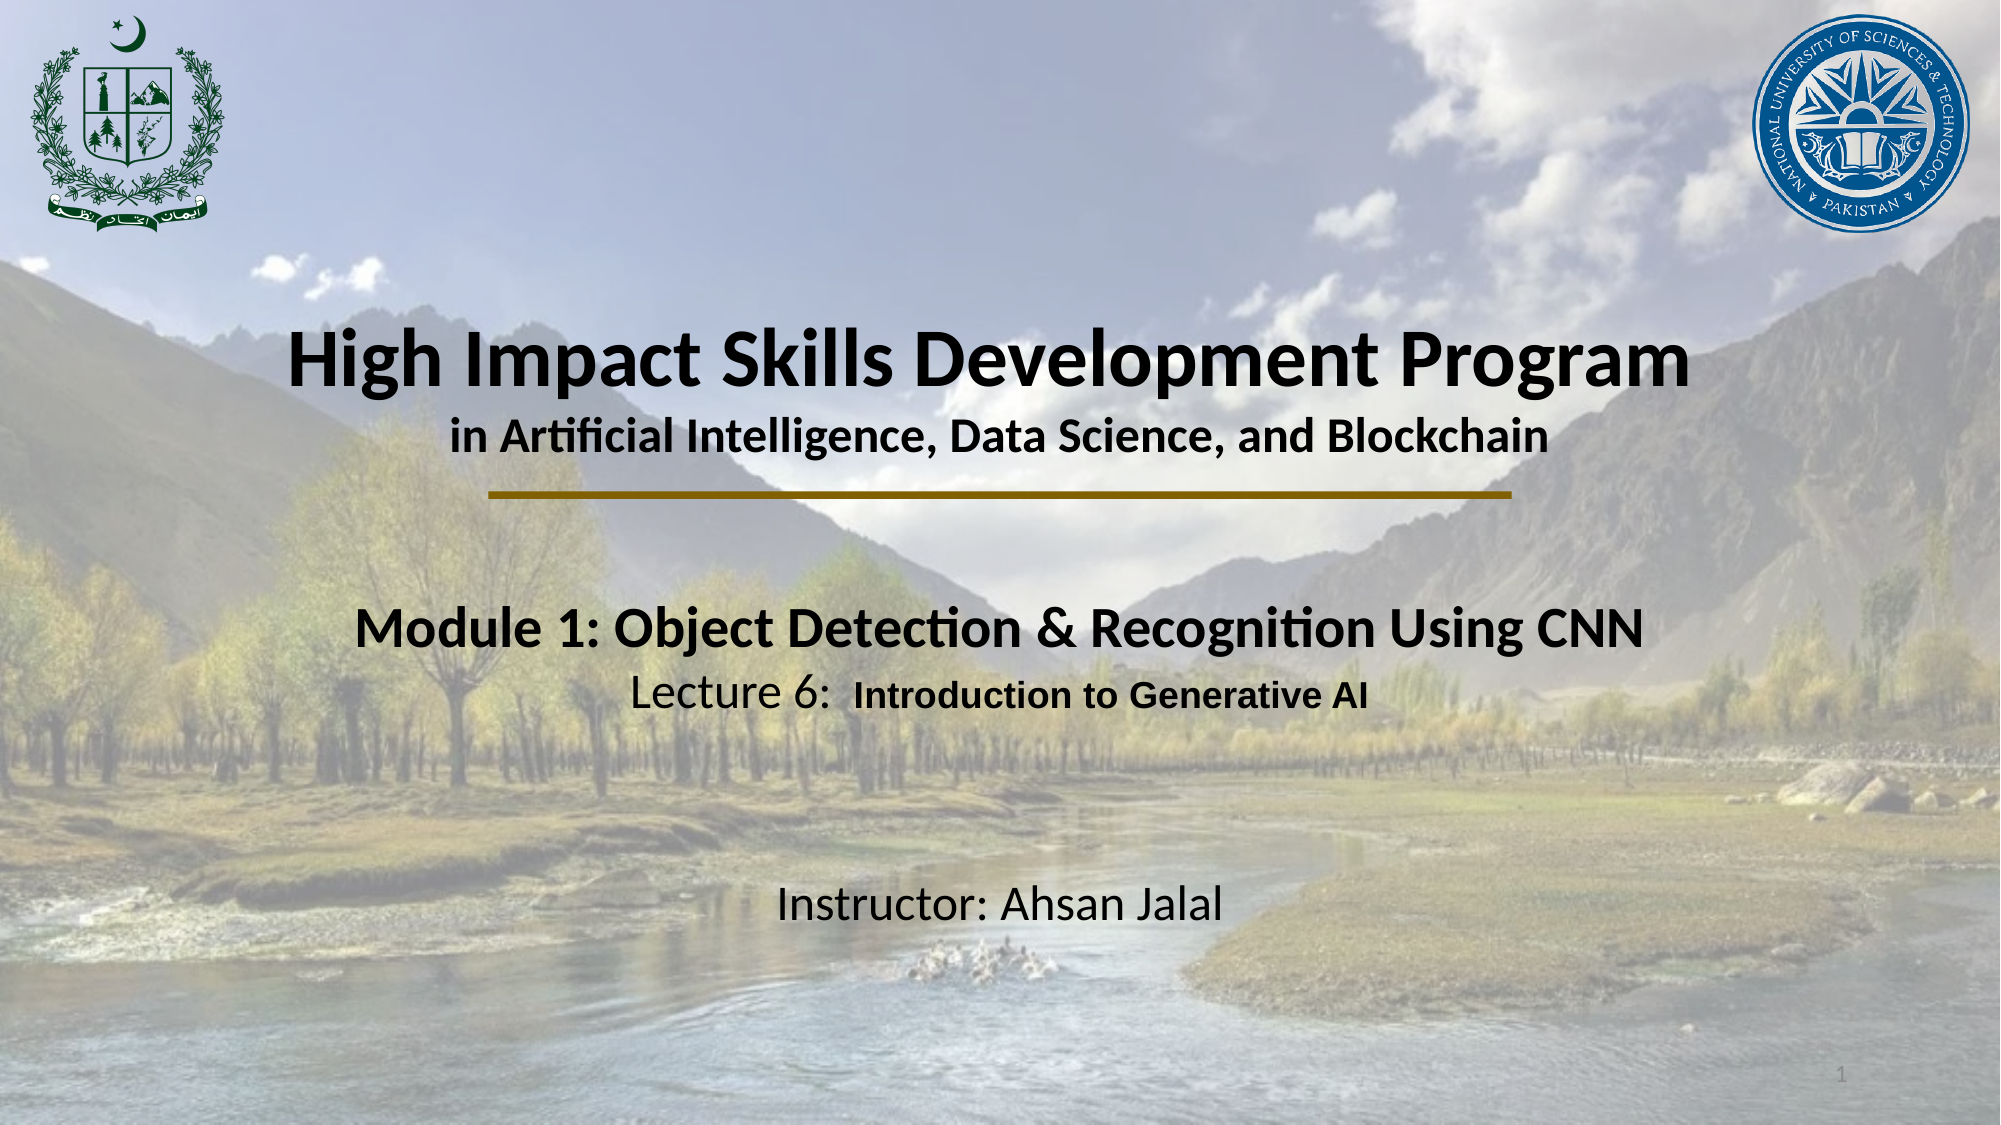

High Impact Skills Development Program
in Artificial Intelligence, Data Science, and Blockchain

Module 1: Object Detection & Recognition Using CNN
Lecture 6:  Introduction to Generative AI
Instructor: Ahsan Jalal
1